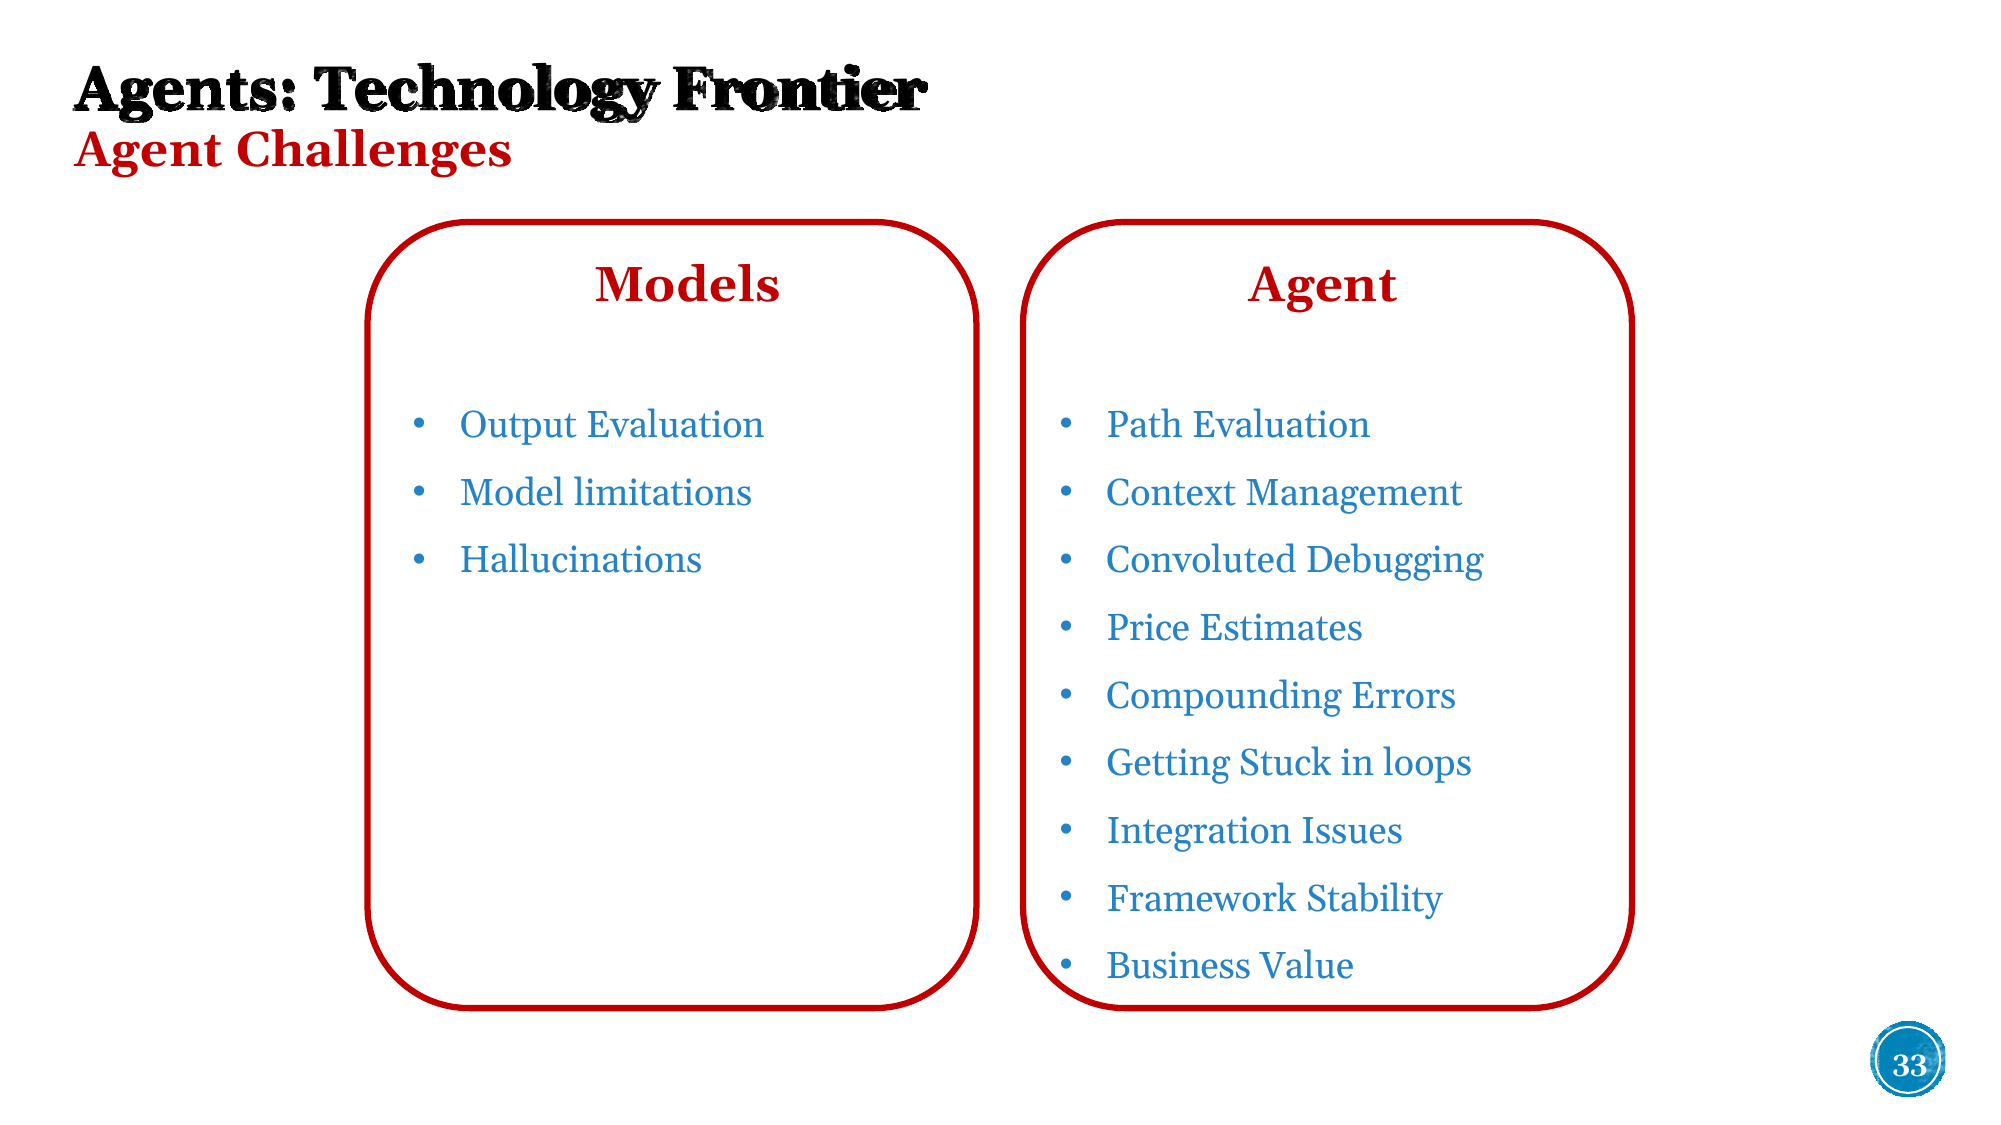

# Agents: Technology Frontier
Agent Challenges

Models

Output Evaluation
Model limitations
Hallucinations
Agent

Path Evaluation
Context Management
Convoluted Debugging
Price Estimates
Compounding Errors
Getting Stuck in loops
Integration Issues
Framework Stability
Business Value
33